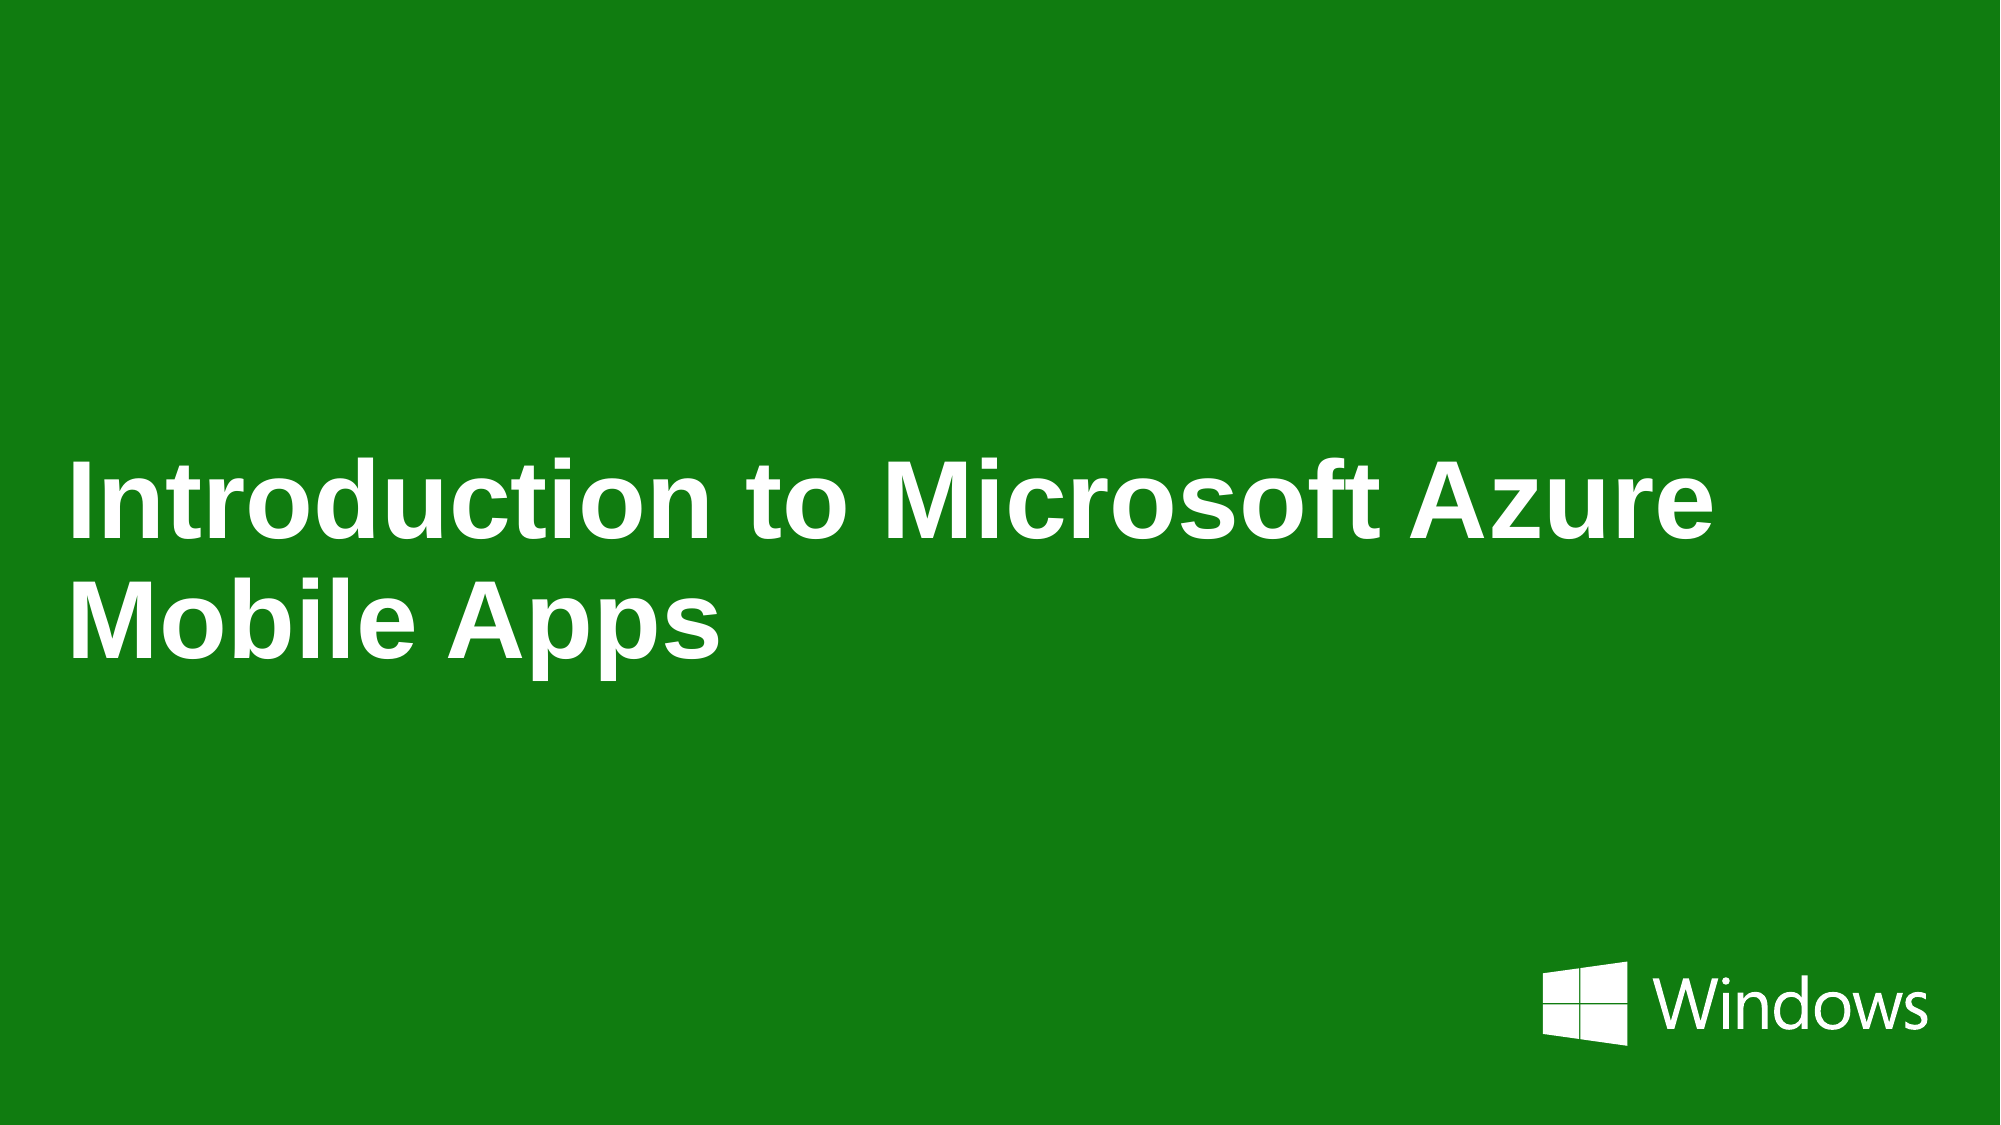

# Introduction to Microsoft Azure Mobile Apps